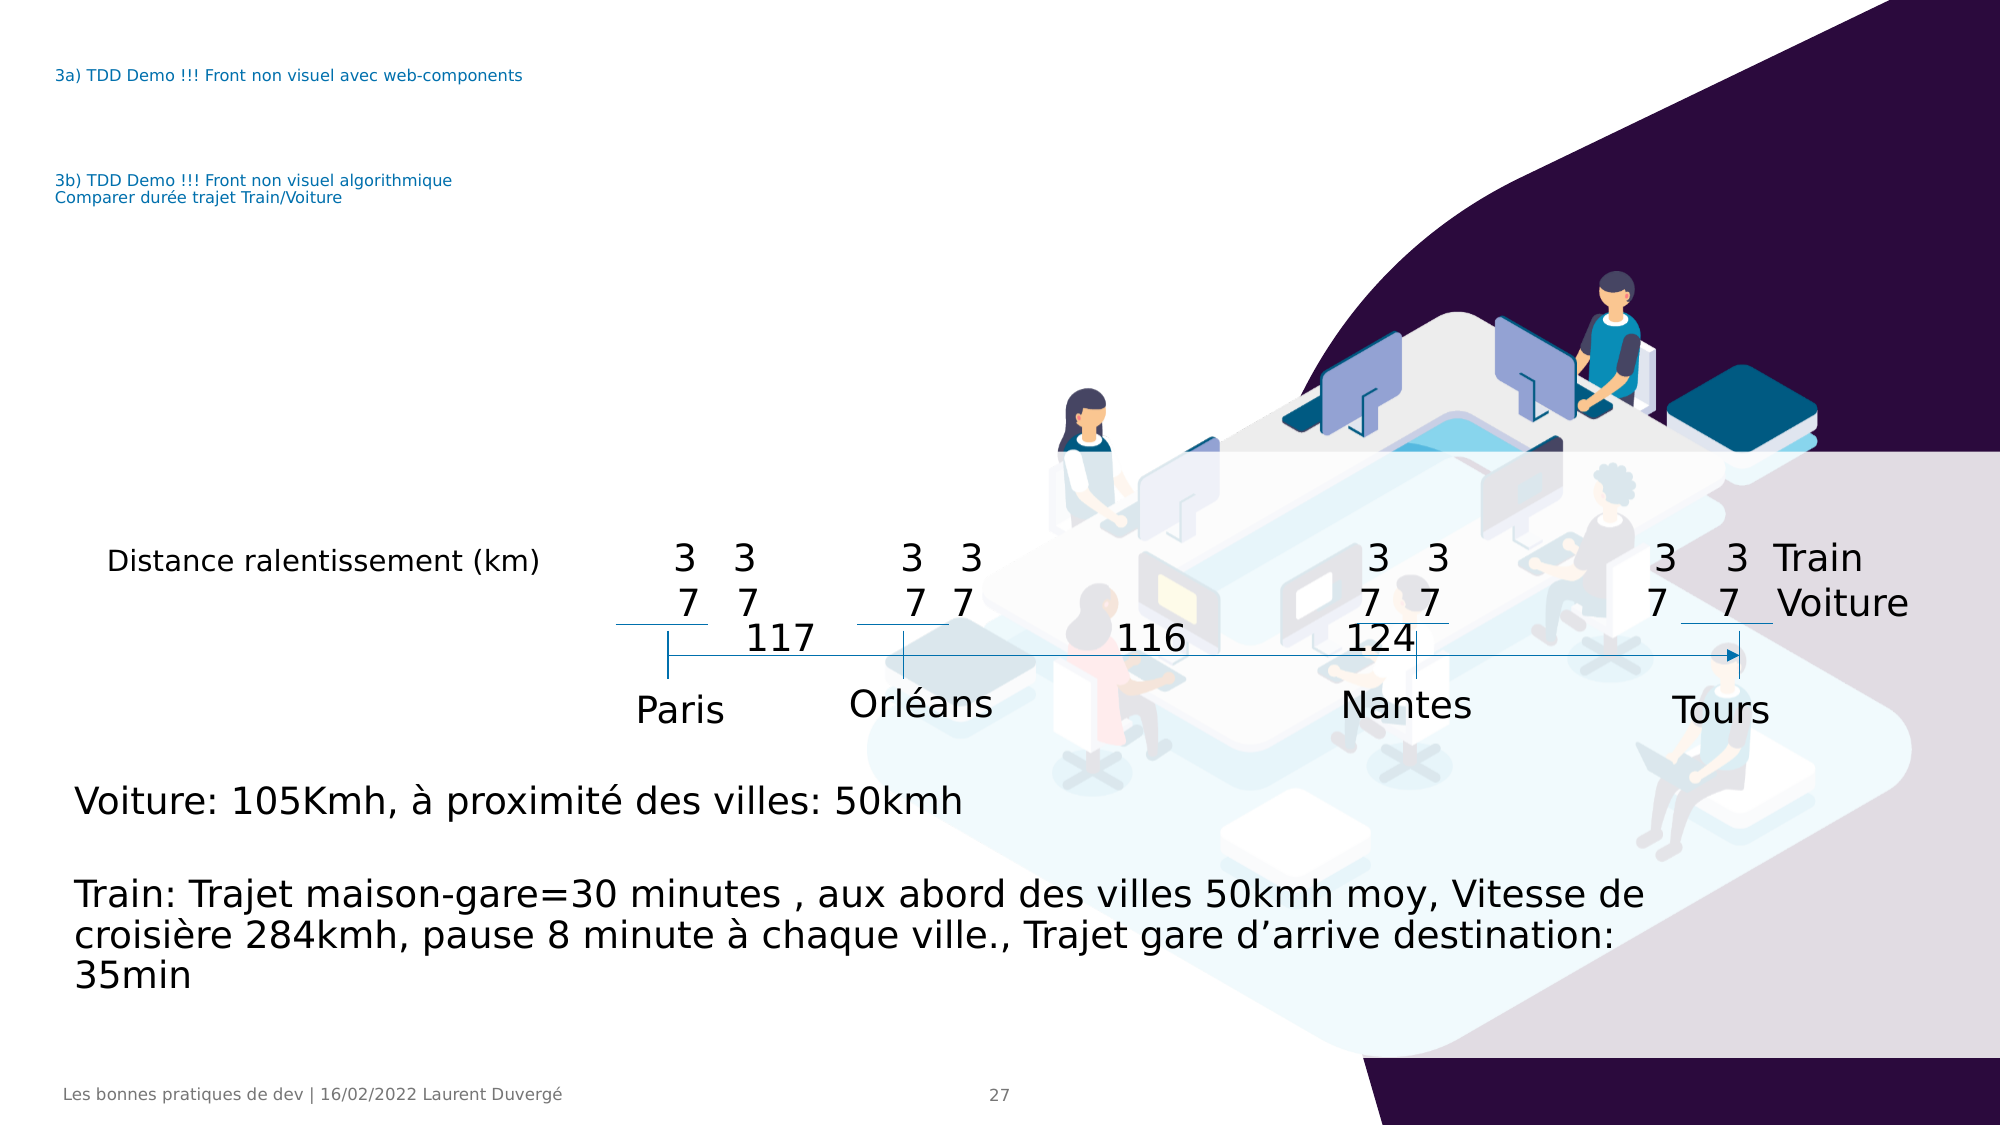

# 3a) TDD Demo !!! Front non visuel avec web-components 3b) TDD Demo !!! Front non visuel algorithmique Comparer durée trajet Train/Voiture

Distance ralentissement (km)           3   3            3   3                                3   3                 3    3  Train
			          7   7            7  7                                7   7                 7    7   Voiture
	117                         116		124
Orléans
Nantes
Paris
Tours
Voiture: 105Kmh, à proximité des villes: 50kmh

Train: Trajet maison-gare=30 minutes , aux abord des villes 50kmh moy, Vitesse de croisière 284kmh, pause 8 minute à chaque ville., Trajet gare d’arrive destination: 35min